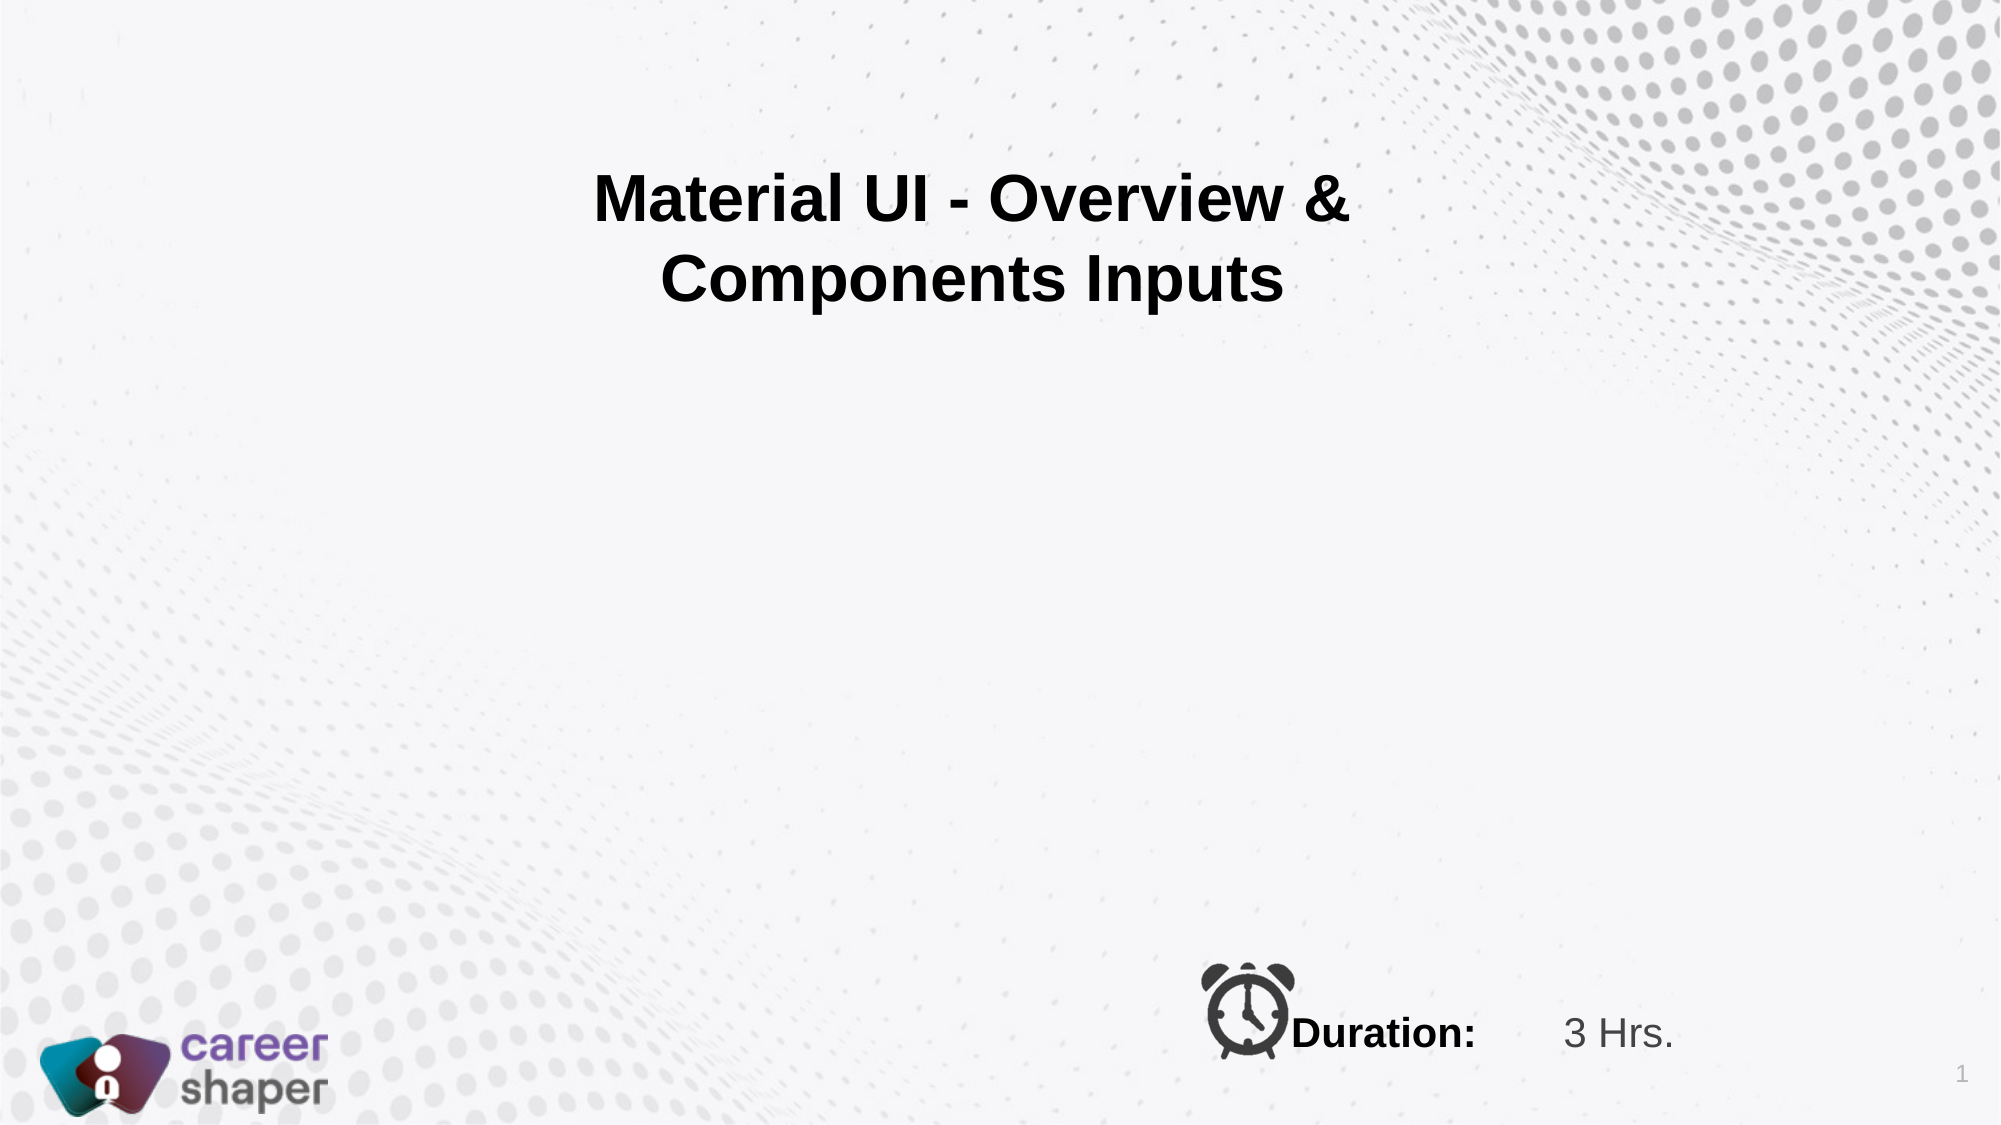

# Material UI - Overview & Components Inputs
3 Hrs.
1